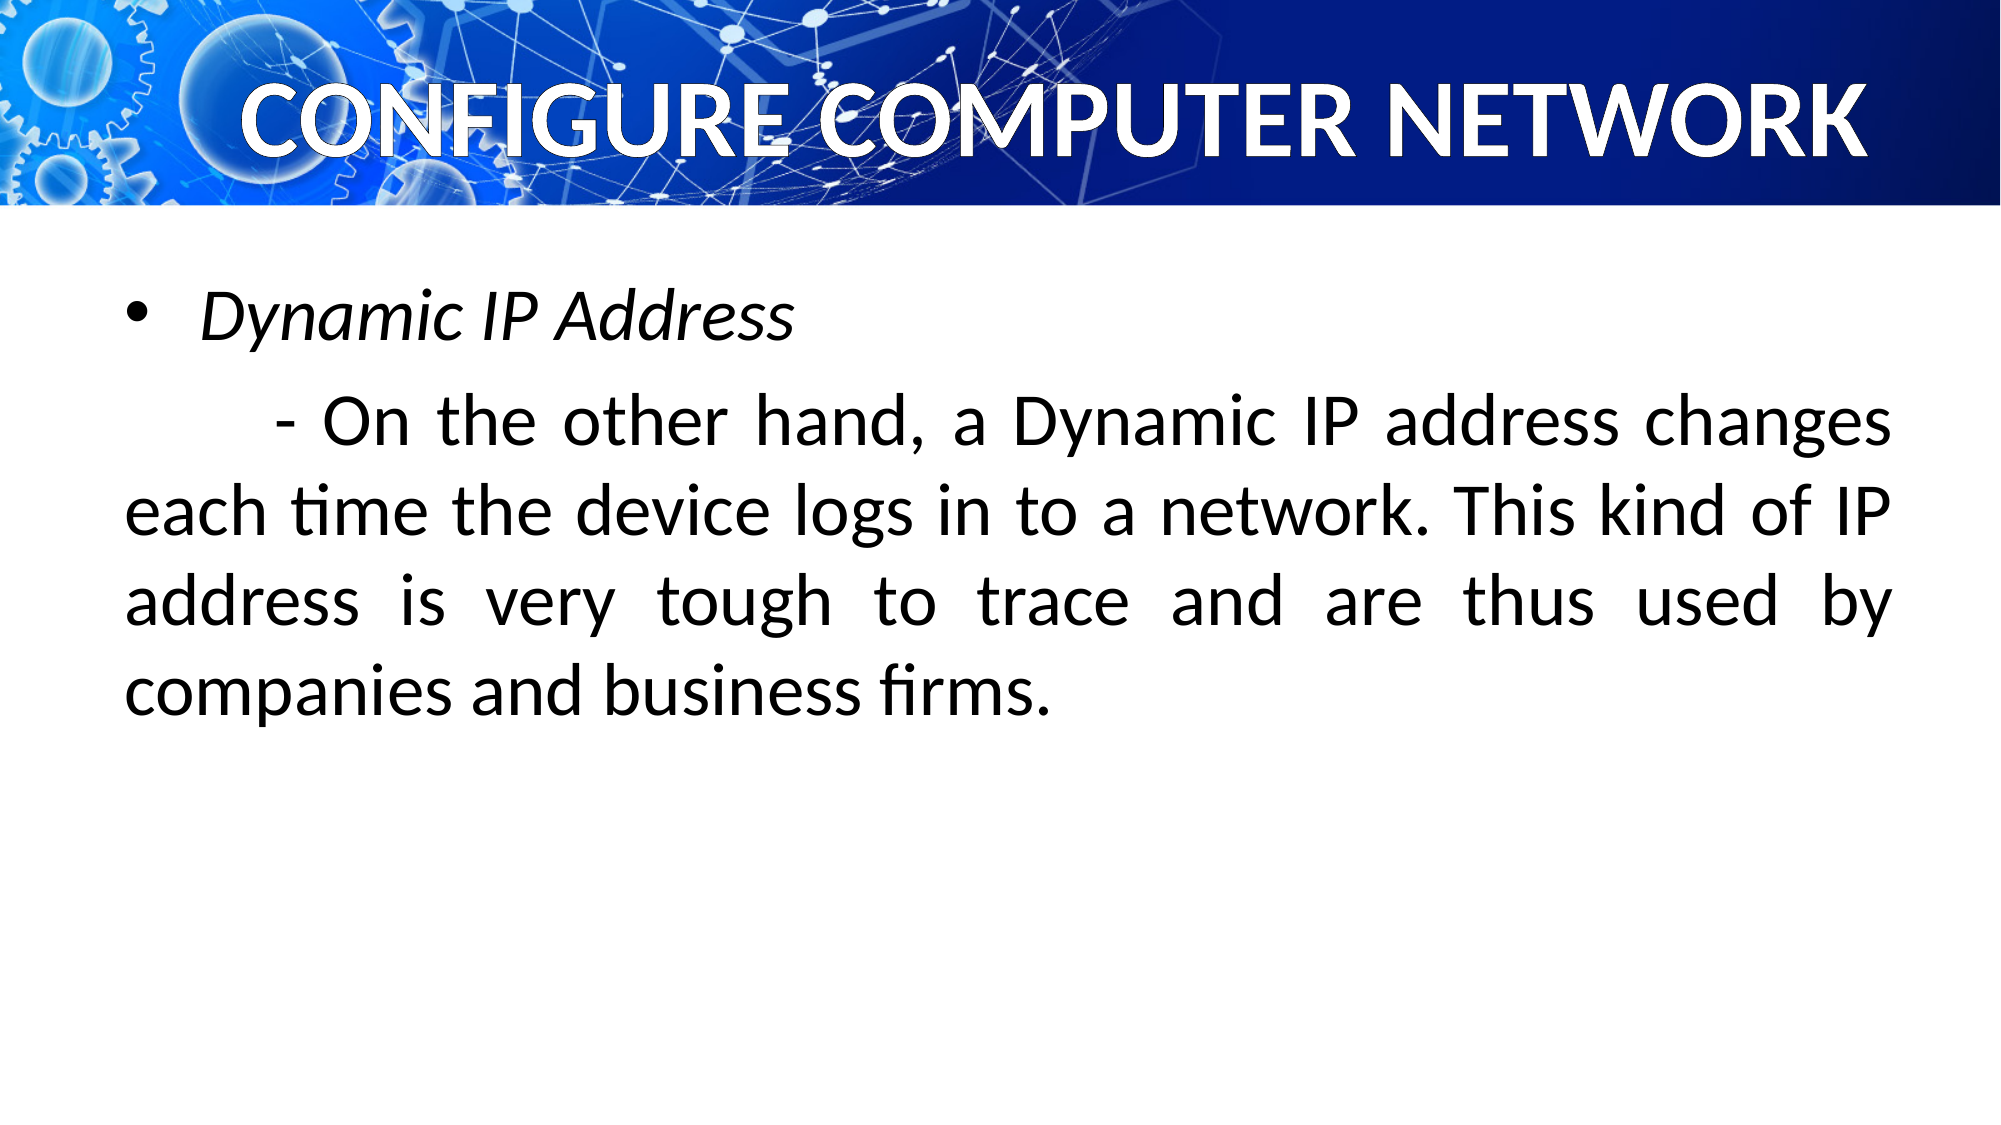

# CONFIGURE COMPUTER NETWORK
Dynamic IP Address
	- On the other hand, a Dynamic IP address changes each time the device logs in to a network. This kind of IP address is very tough to trace and are thus used by companies and business firms.